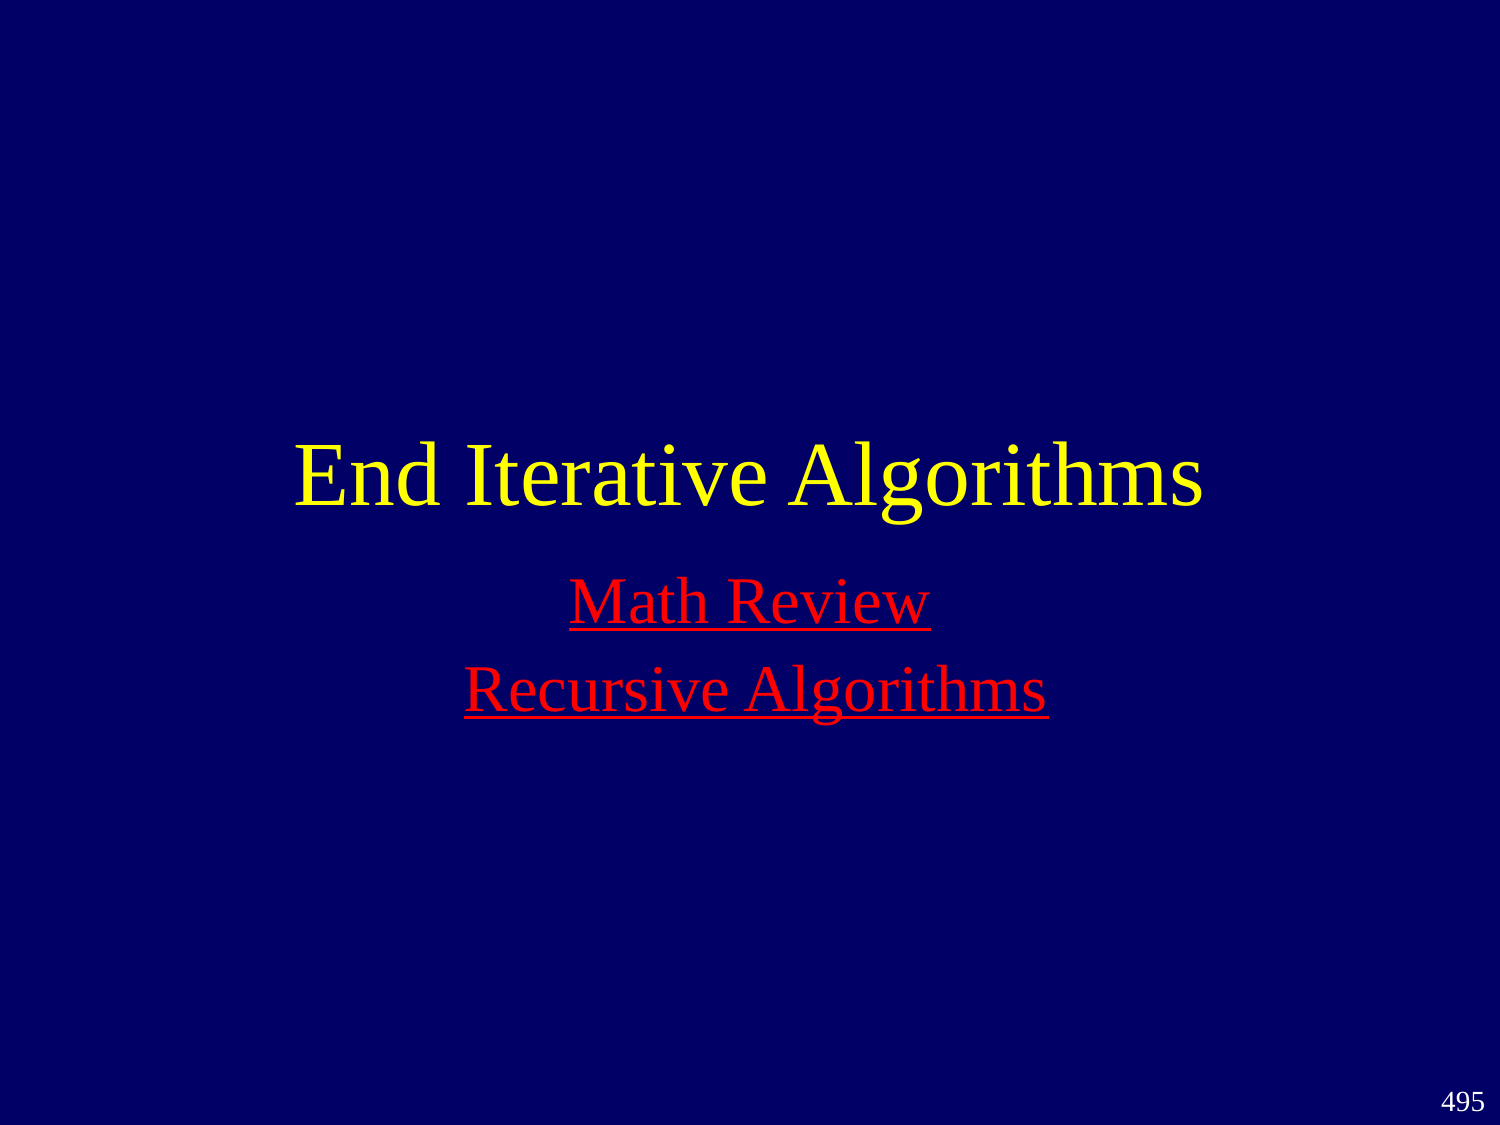

# End Iterative Algorithms
Math Review
Recursive Algorithms